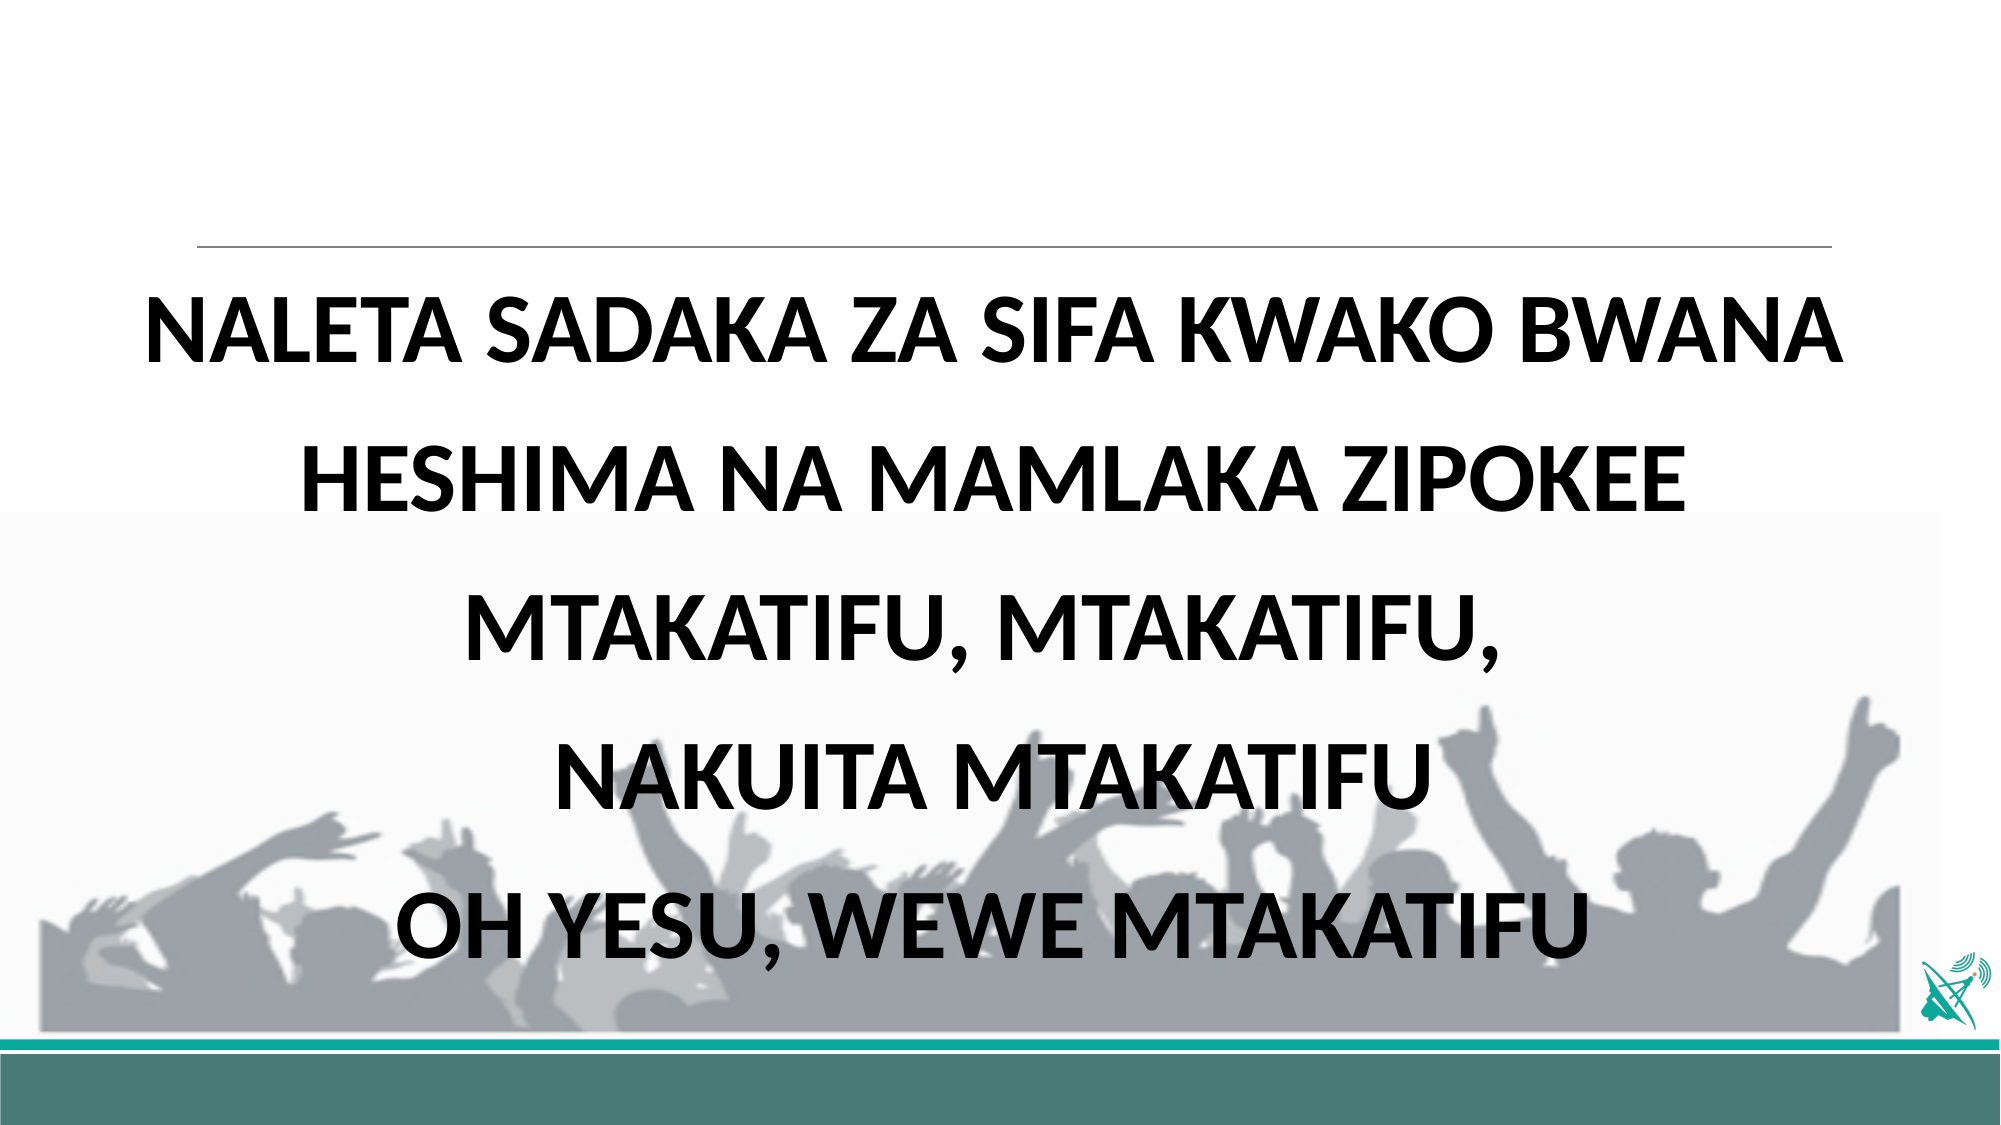

NALETA SADAKA ZA SIFA KWAKO BWANA
HESHIMA NA MAMLAKA ZIPOKEE
MTAKATIFU, MTAKATIFU,
NAKUITA MTAKATIFU
OH YESU, WEWE MTAKATIFU